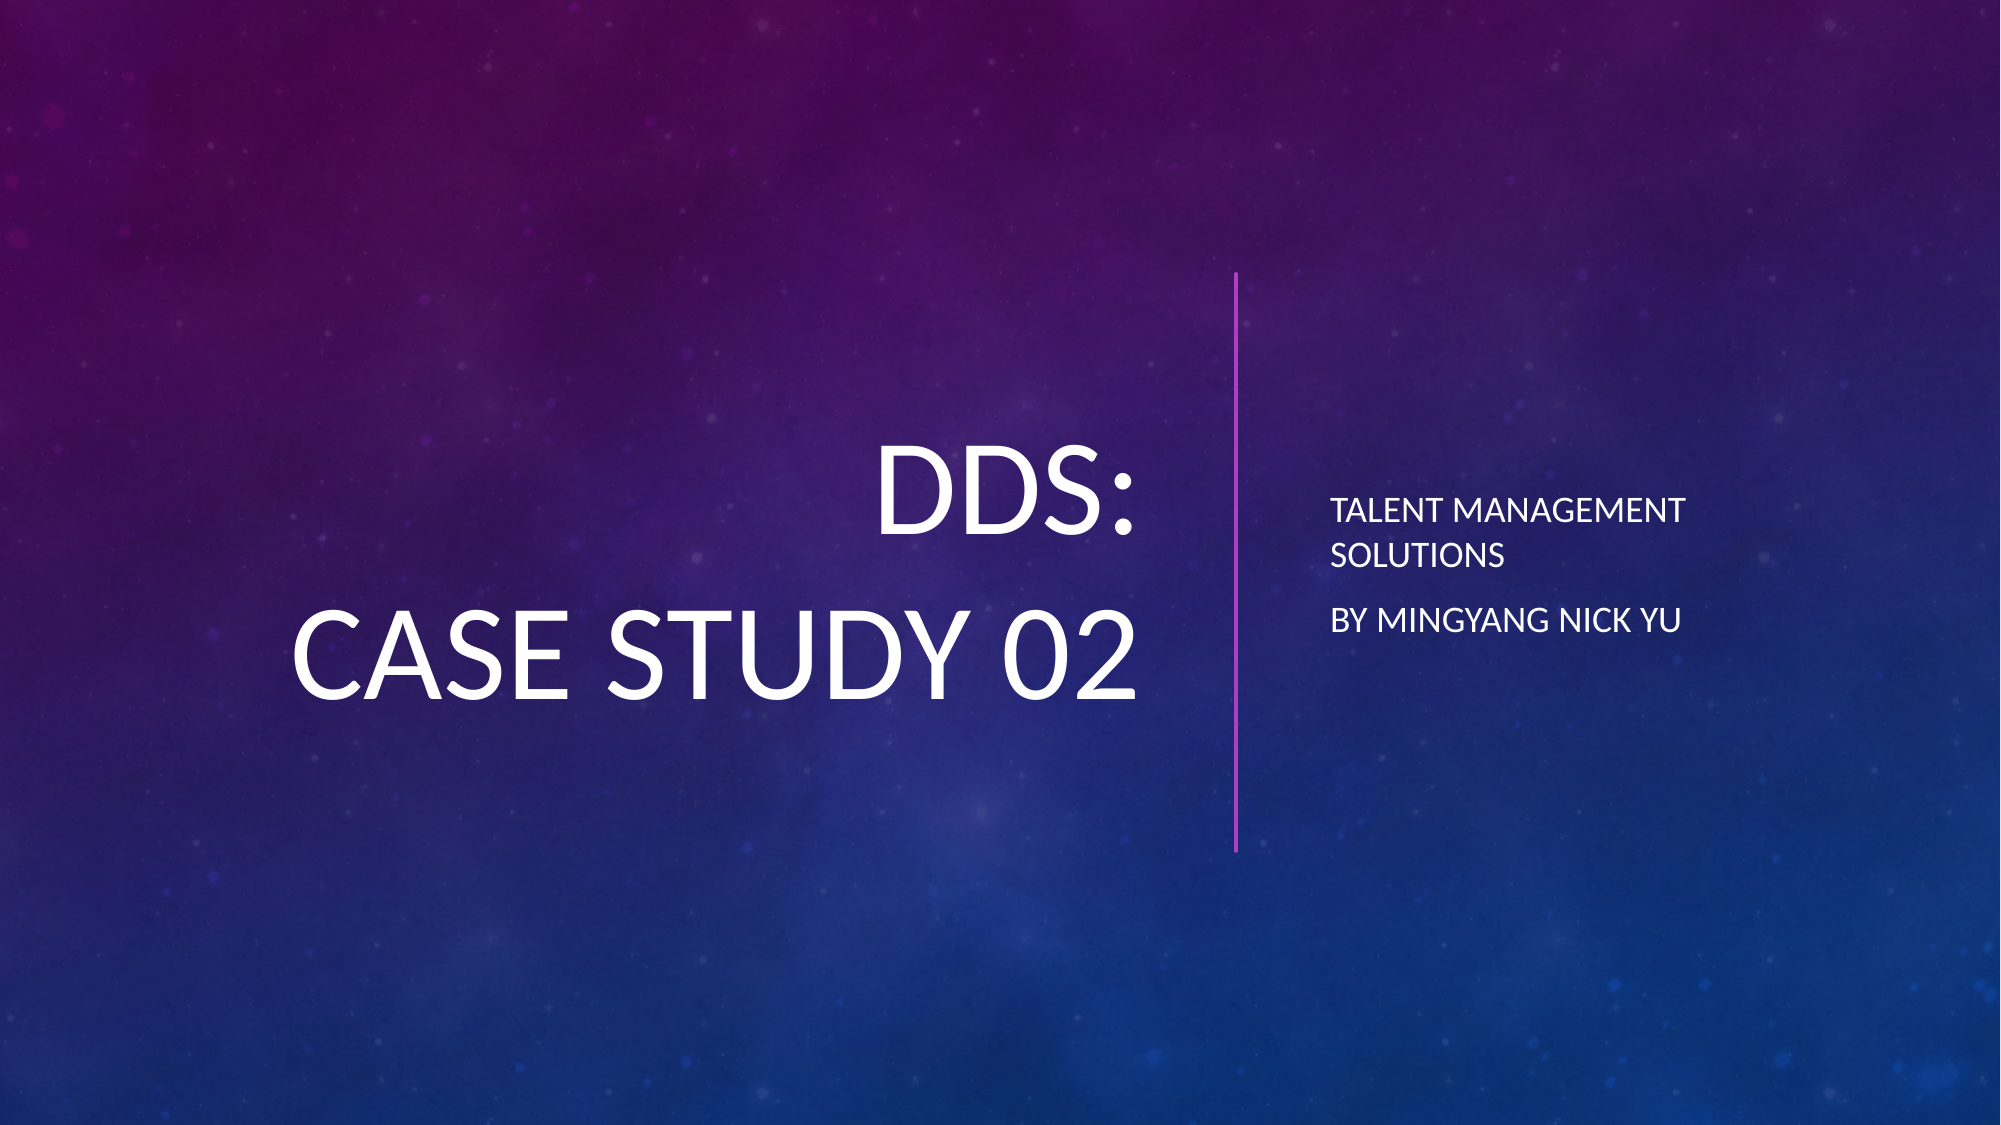

# DDS: Case Study 02
Talent Management solutions
By Mingyang Nick YU